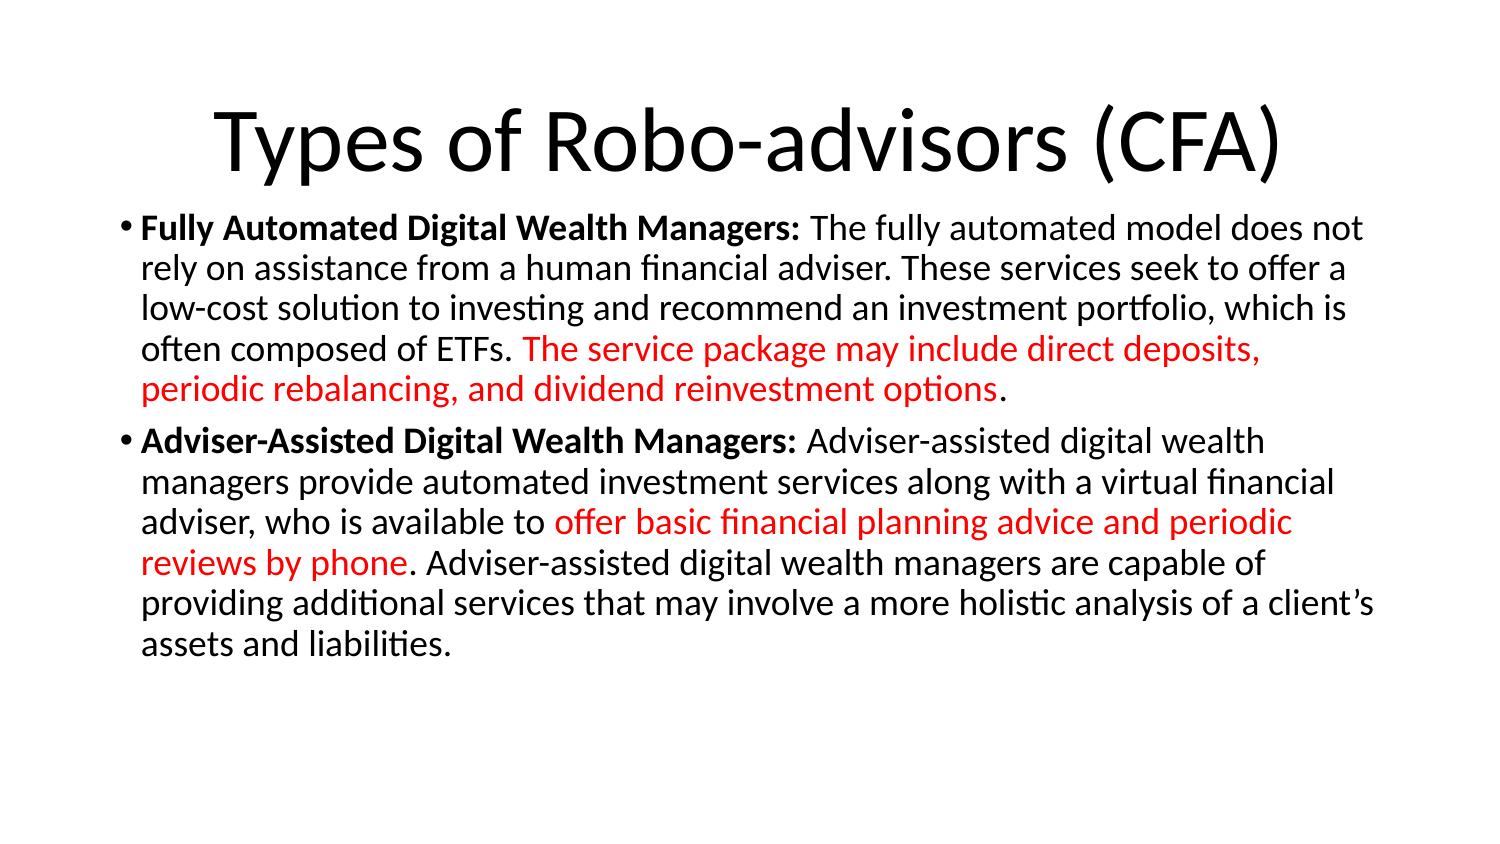

# Types of Robo-advisors (CFA)
Fully Automated Digital Wealth Managers: The fully automated model does not rely on assistance from a human financial adviser. These services seek to offer a low-cost solution to investing and recommend an investment portfolio, which is often composed of ETFs. The service package may include direct deposits, periodic rebalancing, and dividend reinvestment options.
Adviser-Assisted Digital Wealth Managers: Adviser-assisted digital wealth managers provide automated investment services along with a virtual financial adviser, who is available to offer basic financial planning advice and periodic reviews by phone. Adviser-assisted digital wealth managers are capable of providing additional services that may involve a more holistic analysis of a client’s assets and liabilities.